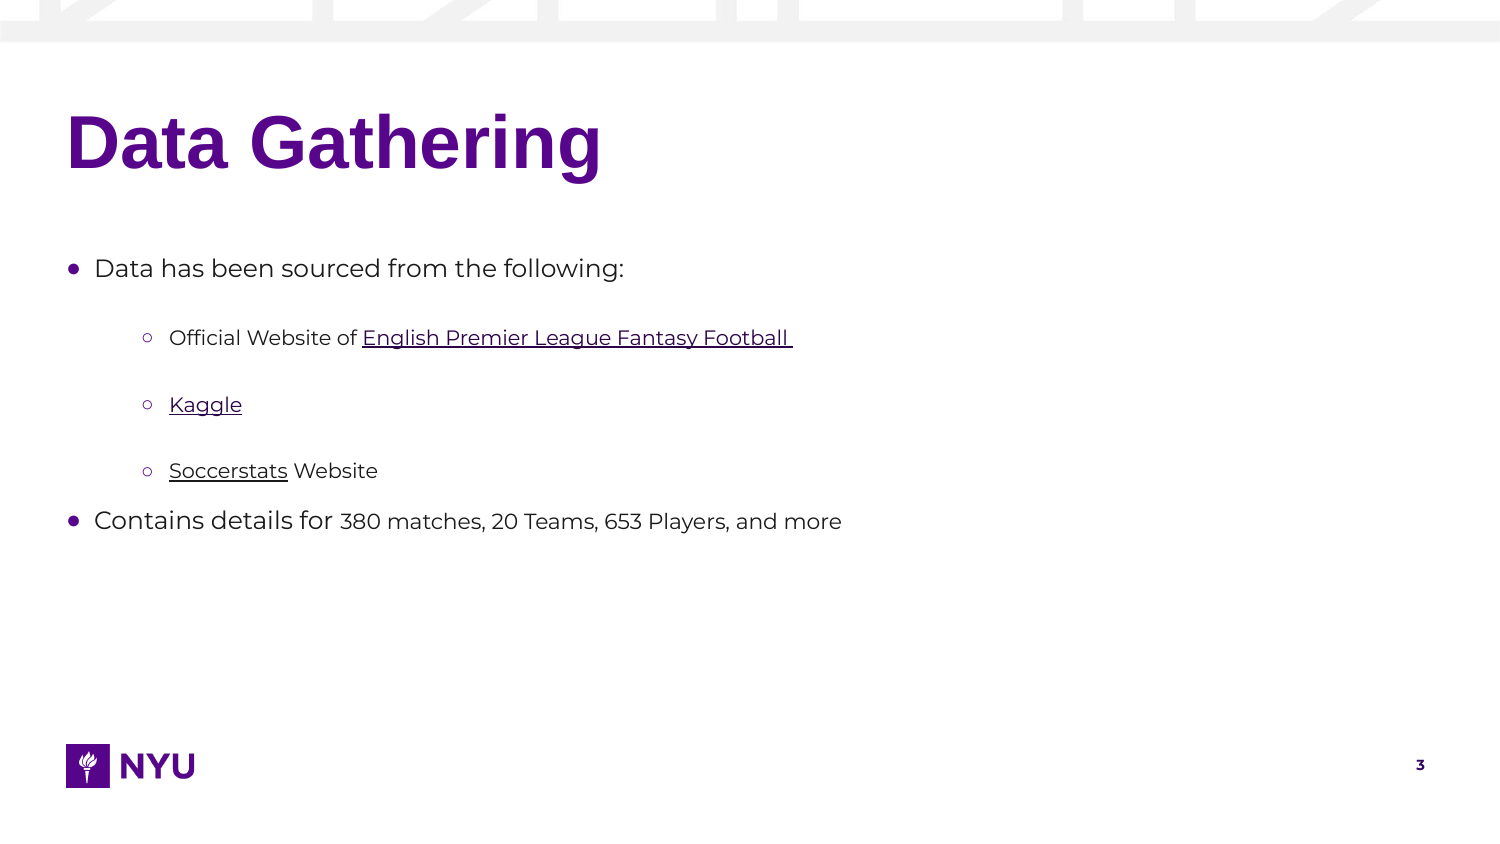

# Data Gathering
Data has been sourced from the following:
Official Website of English Premier League Fantasy Football
Kaggle
Soccerstats Website
Contains details for 380 matches, 20 Teams, 653 Players, and more